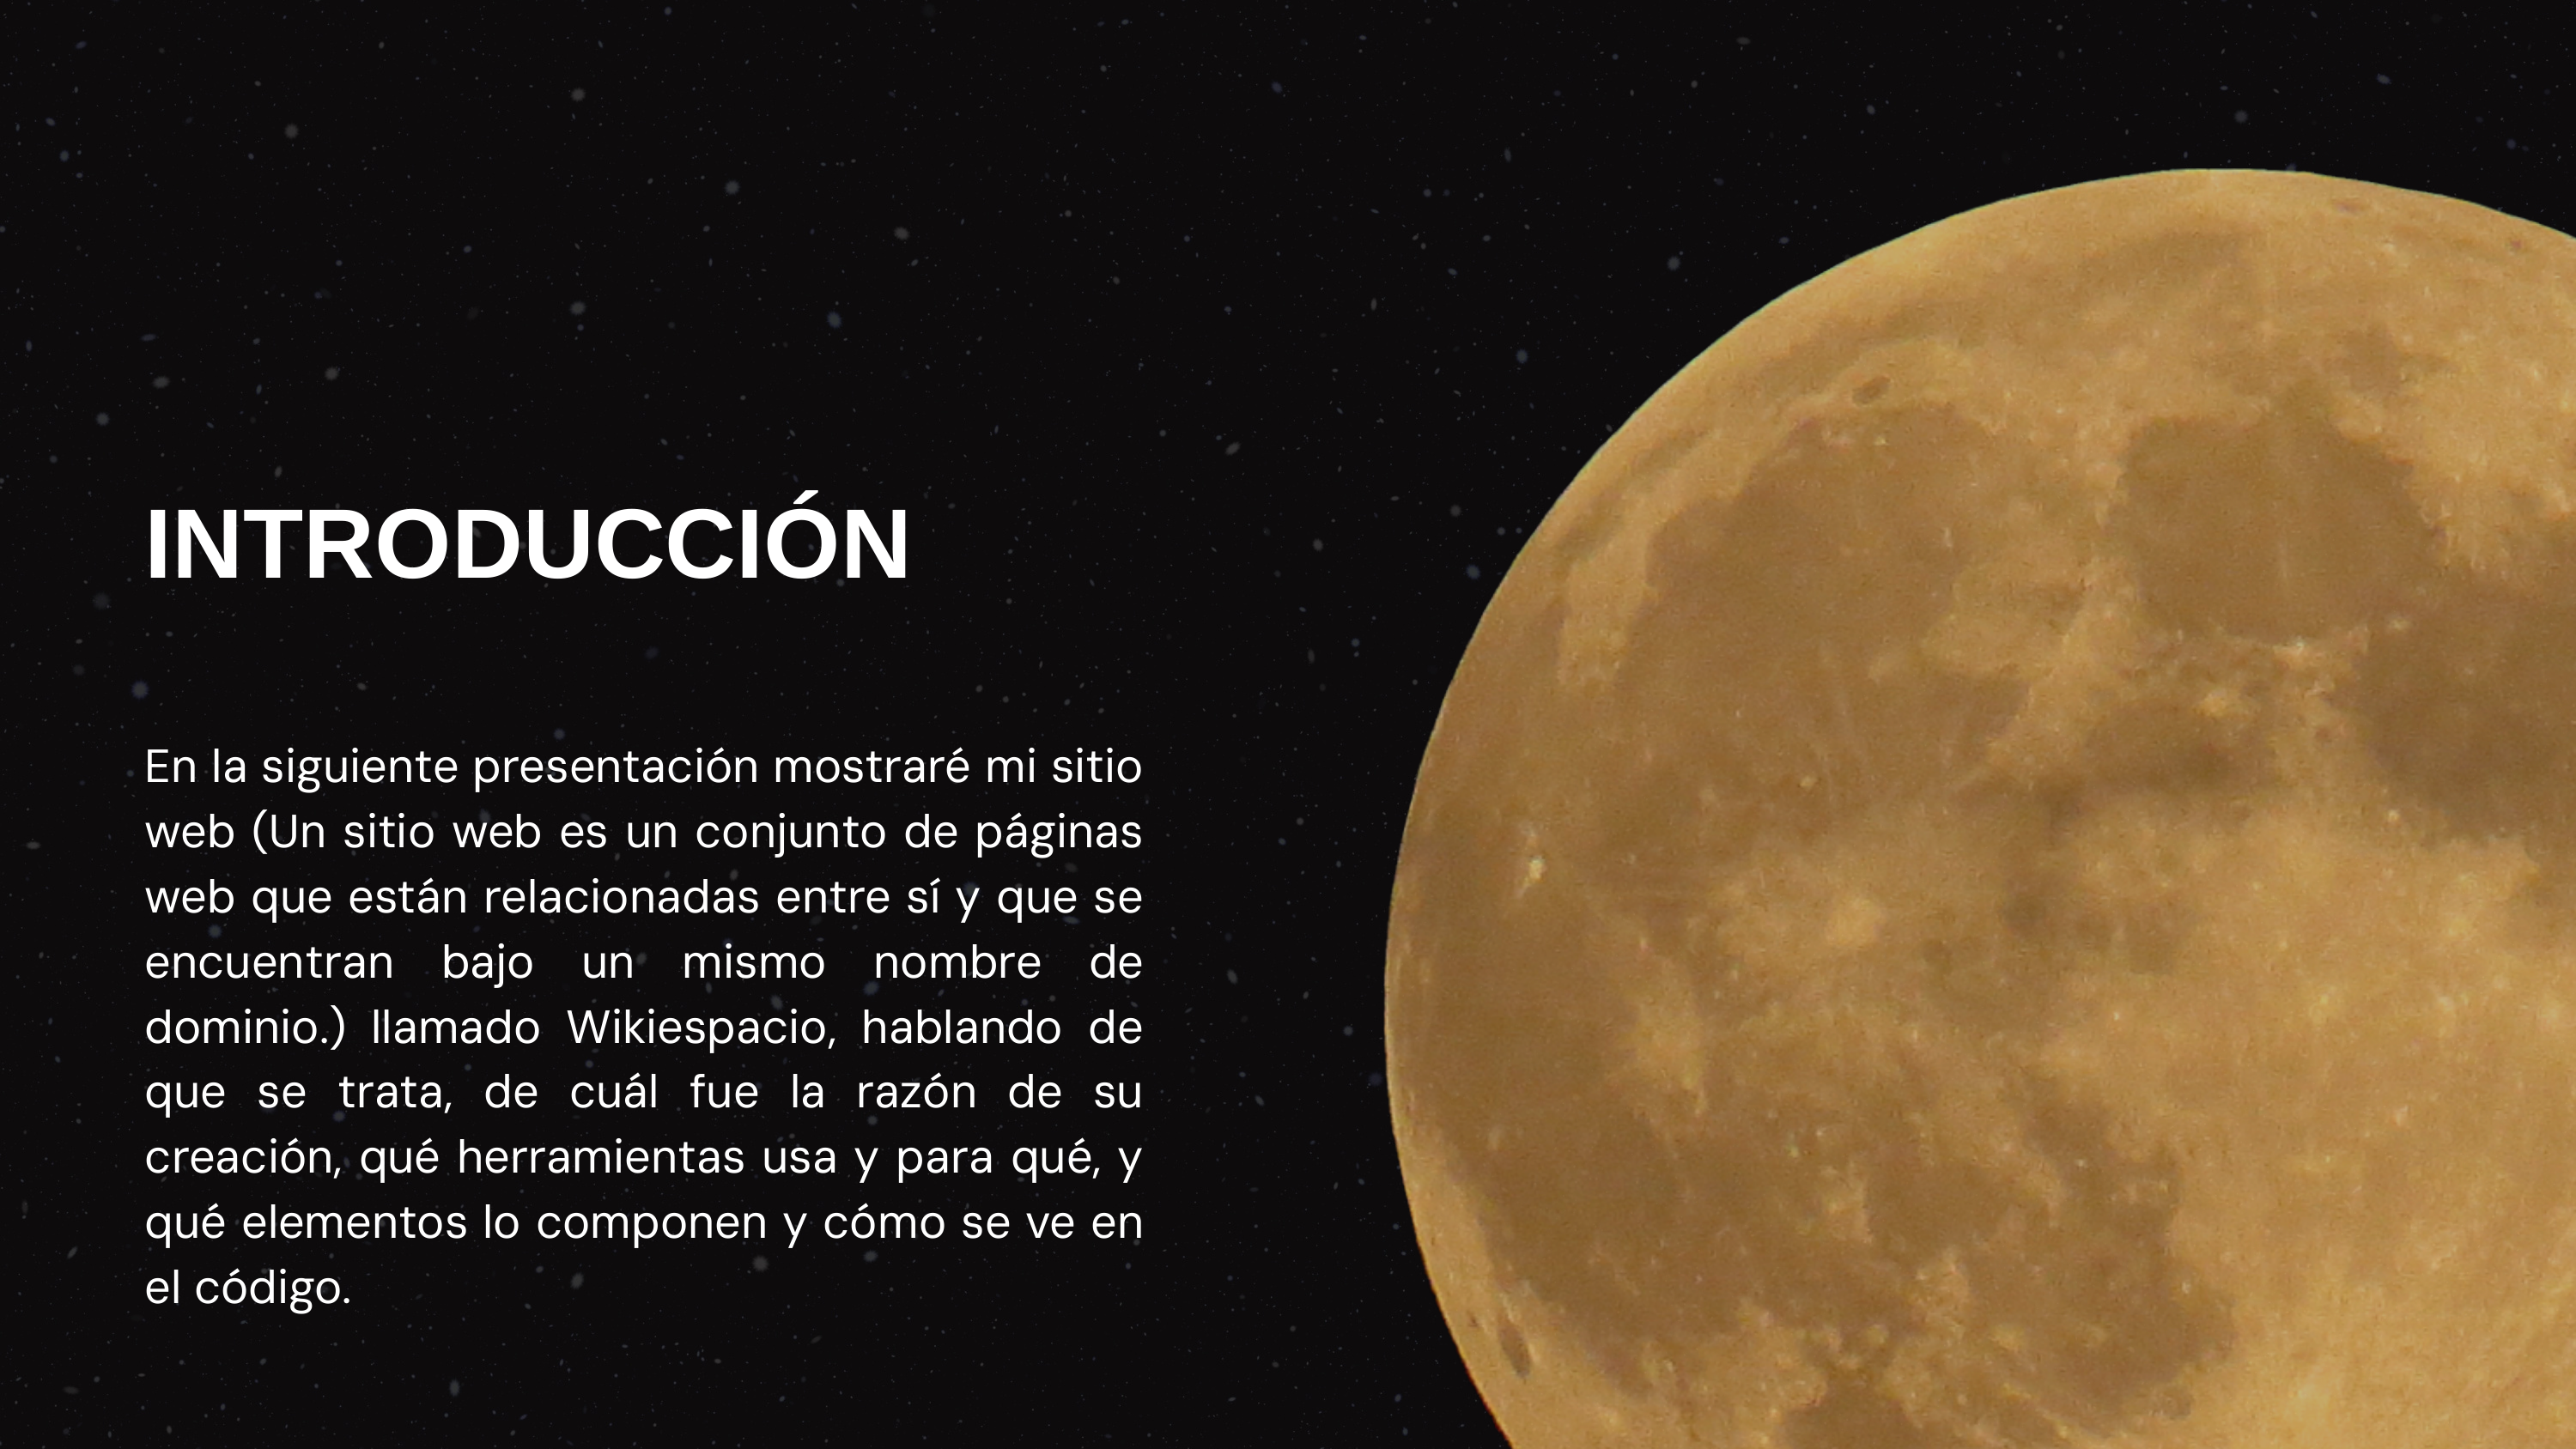

INTRODUCCIÓN
En la siguiente presentación mostraré mi sitio web (Un sitio web es un conjunto de páginas web que están relacionadas entre sí y que se encuentran bajo un mismo nombre de dominio.) llamado Wikiespacio, hablando de que se trata, de cuál fue la razón de su creación, qué herramientas usa y para qué, y qué elementos lo componen y cómo se ve en el código.